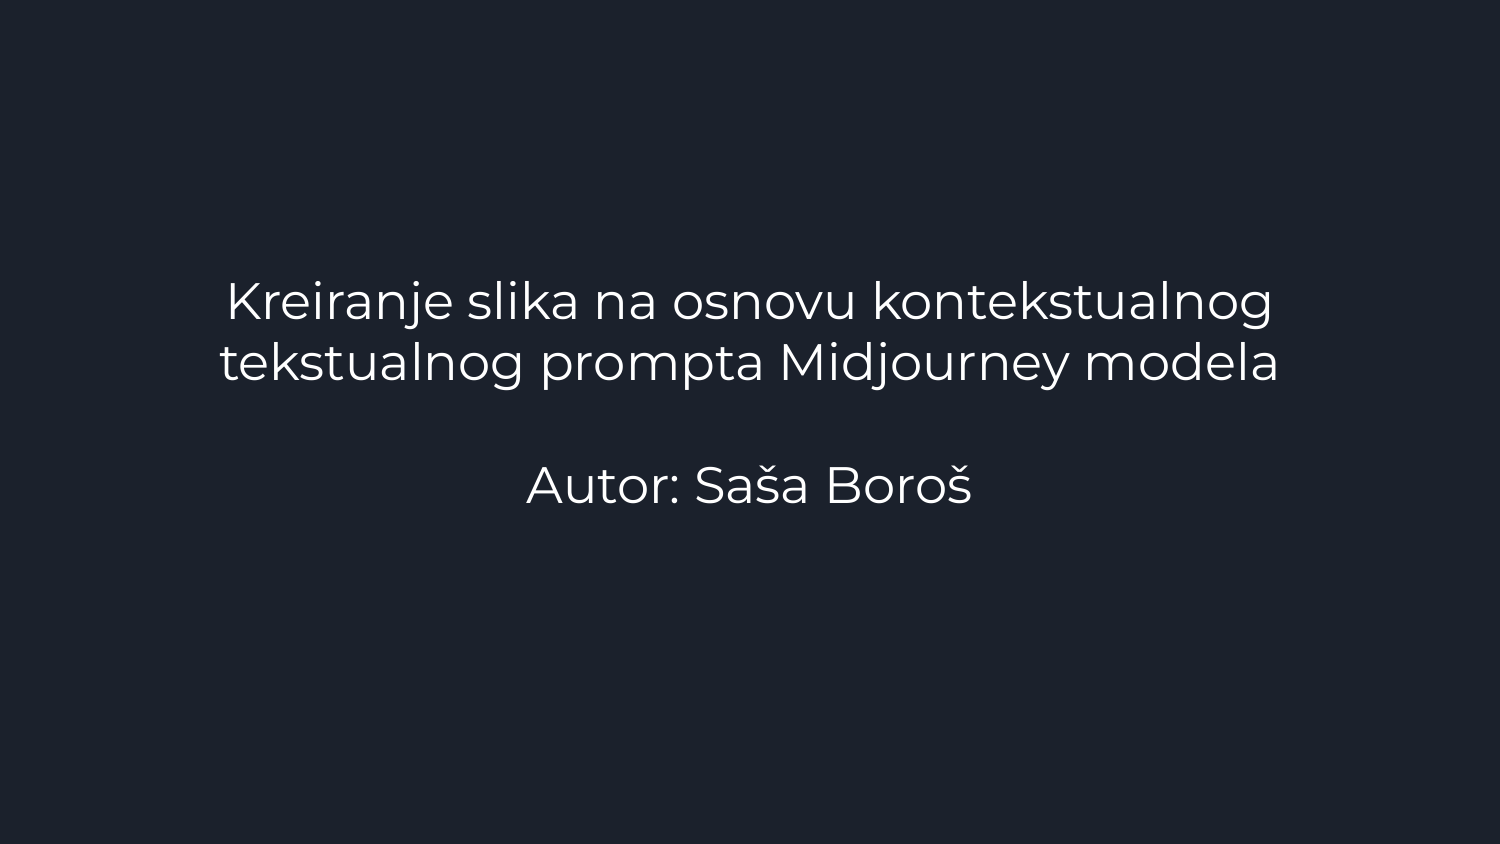

# Kreiranje slika na osnovu kontekstualnog tekstualnog prompta Midjourney modela

Autor: Saša Boroš